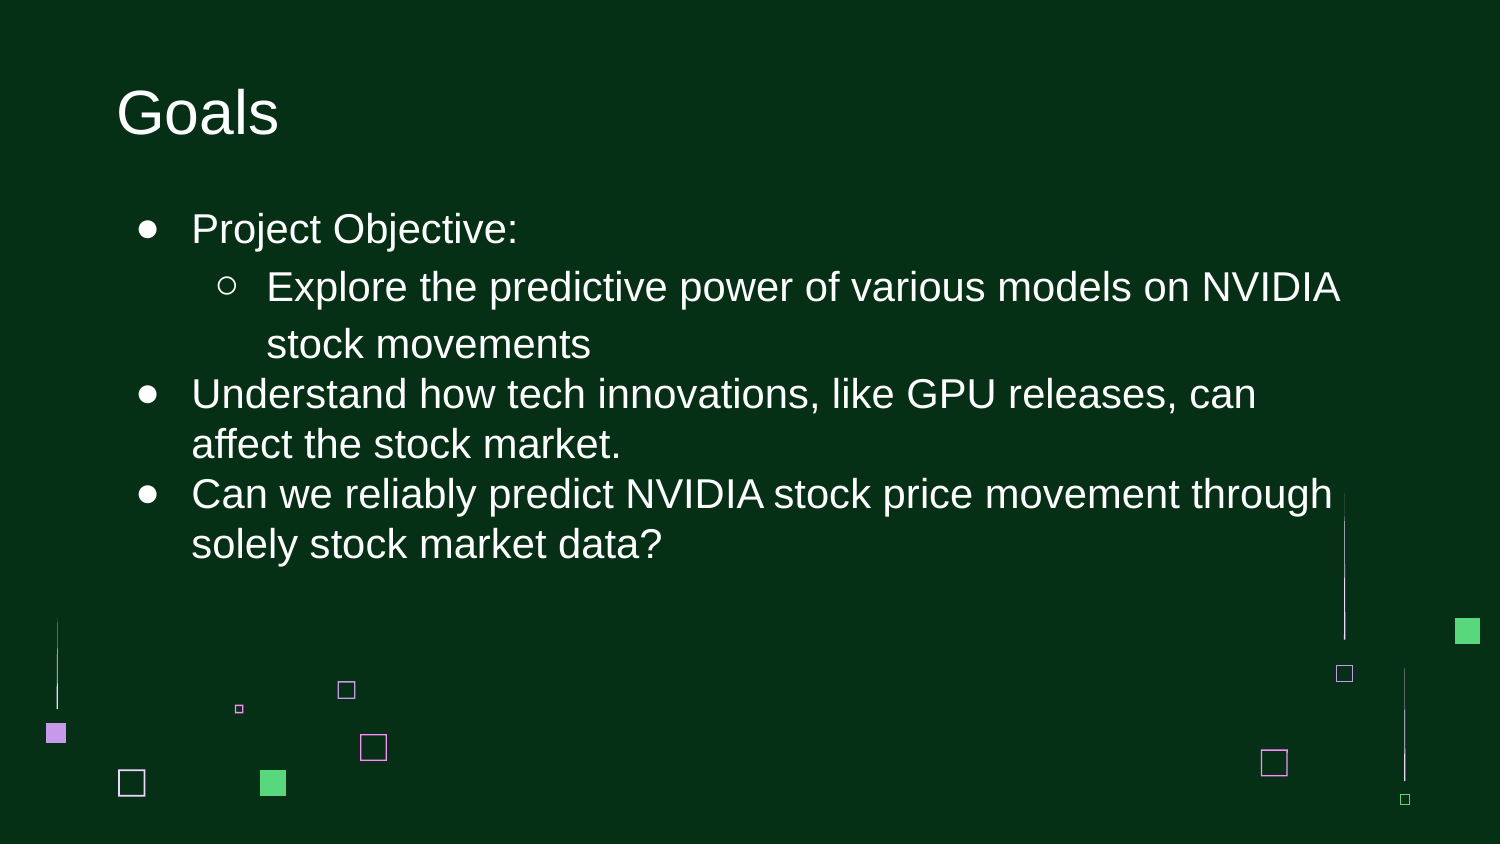

# Goals
Project Objective:
Explore the predictive power of various models on NVIDIA stock movements
Understand how tech innovations, like GPU releases, can affect the stock market.
Can we reliably predict NVIDIA stock price movement through solely stock market data?